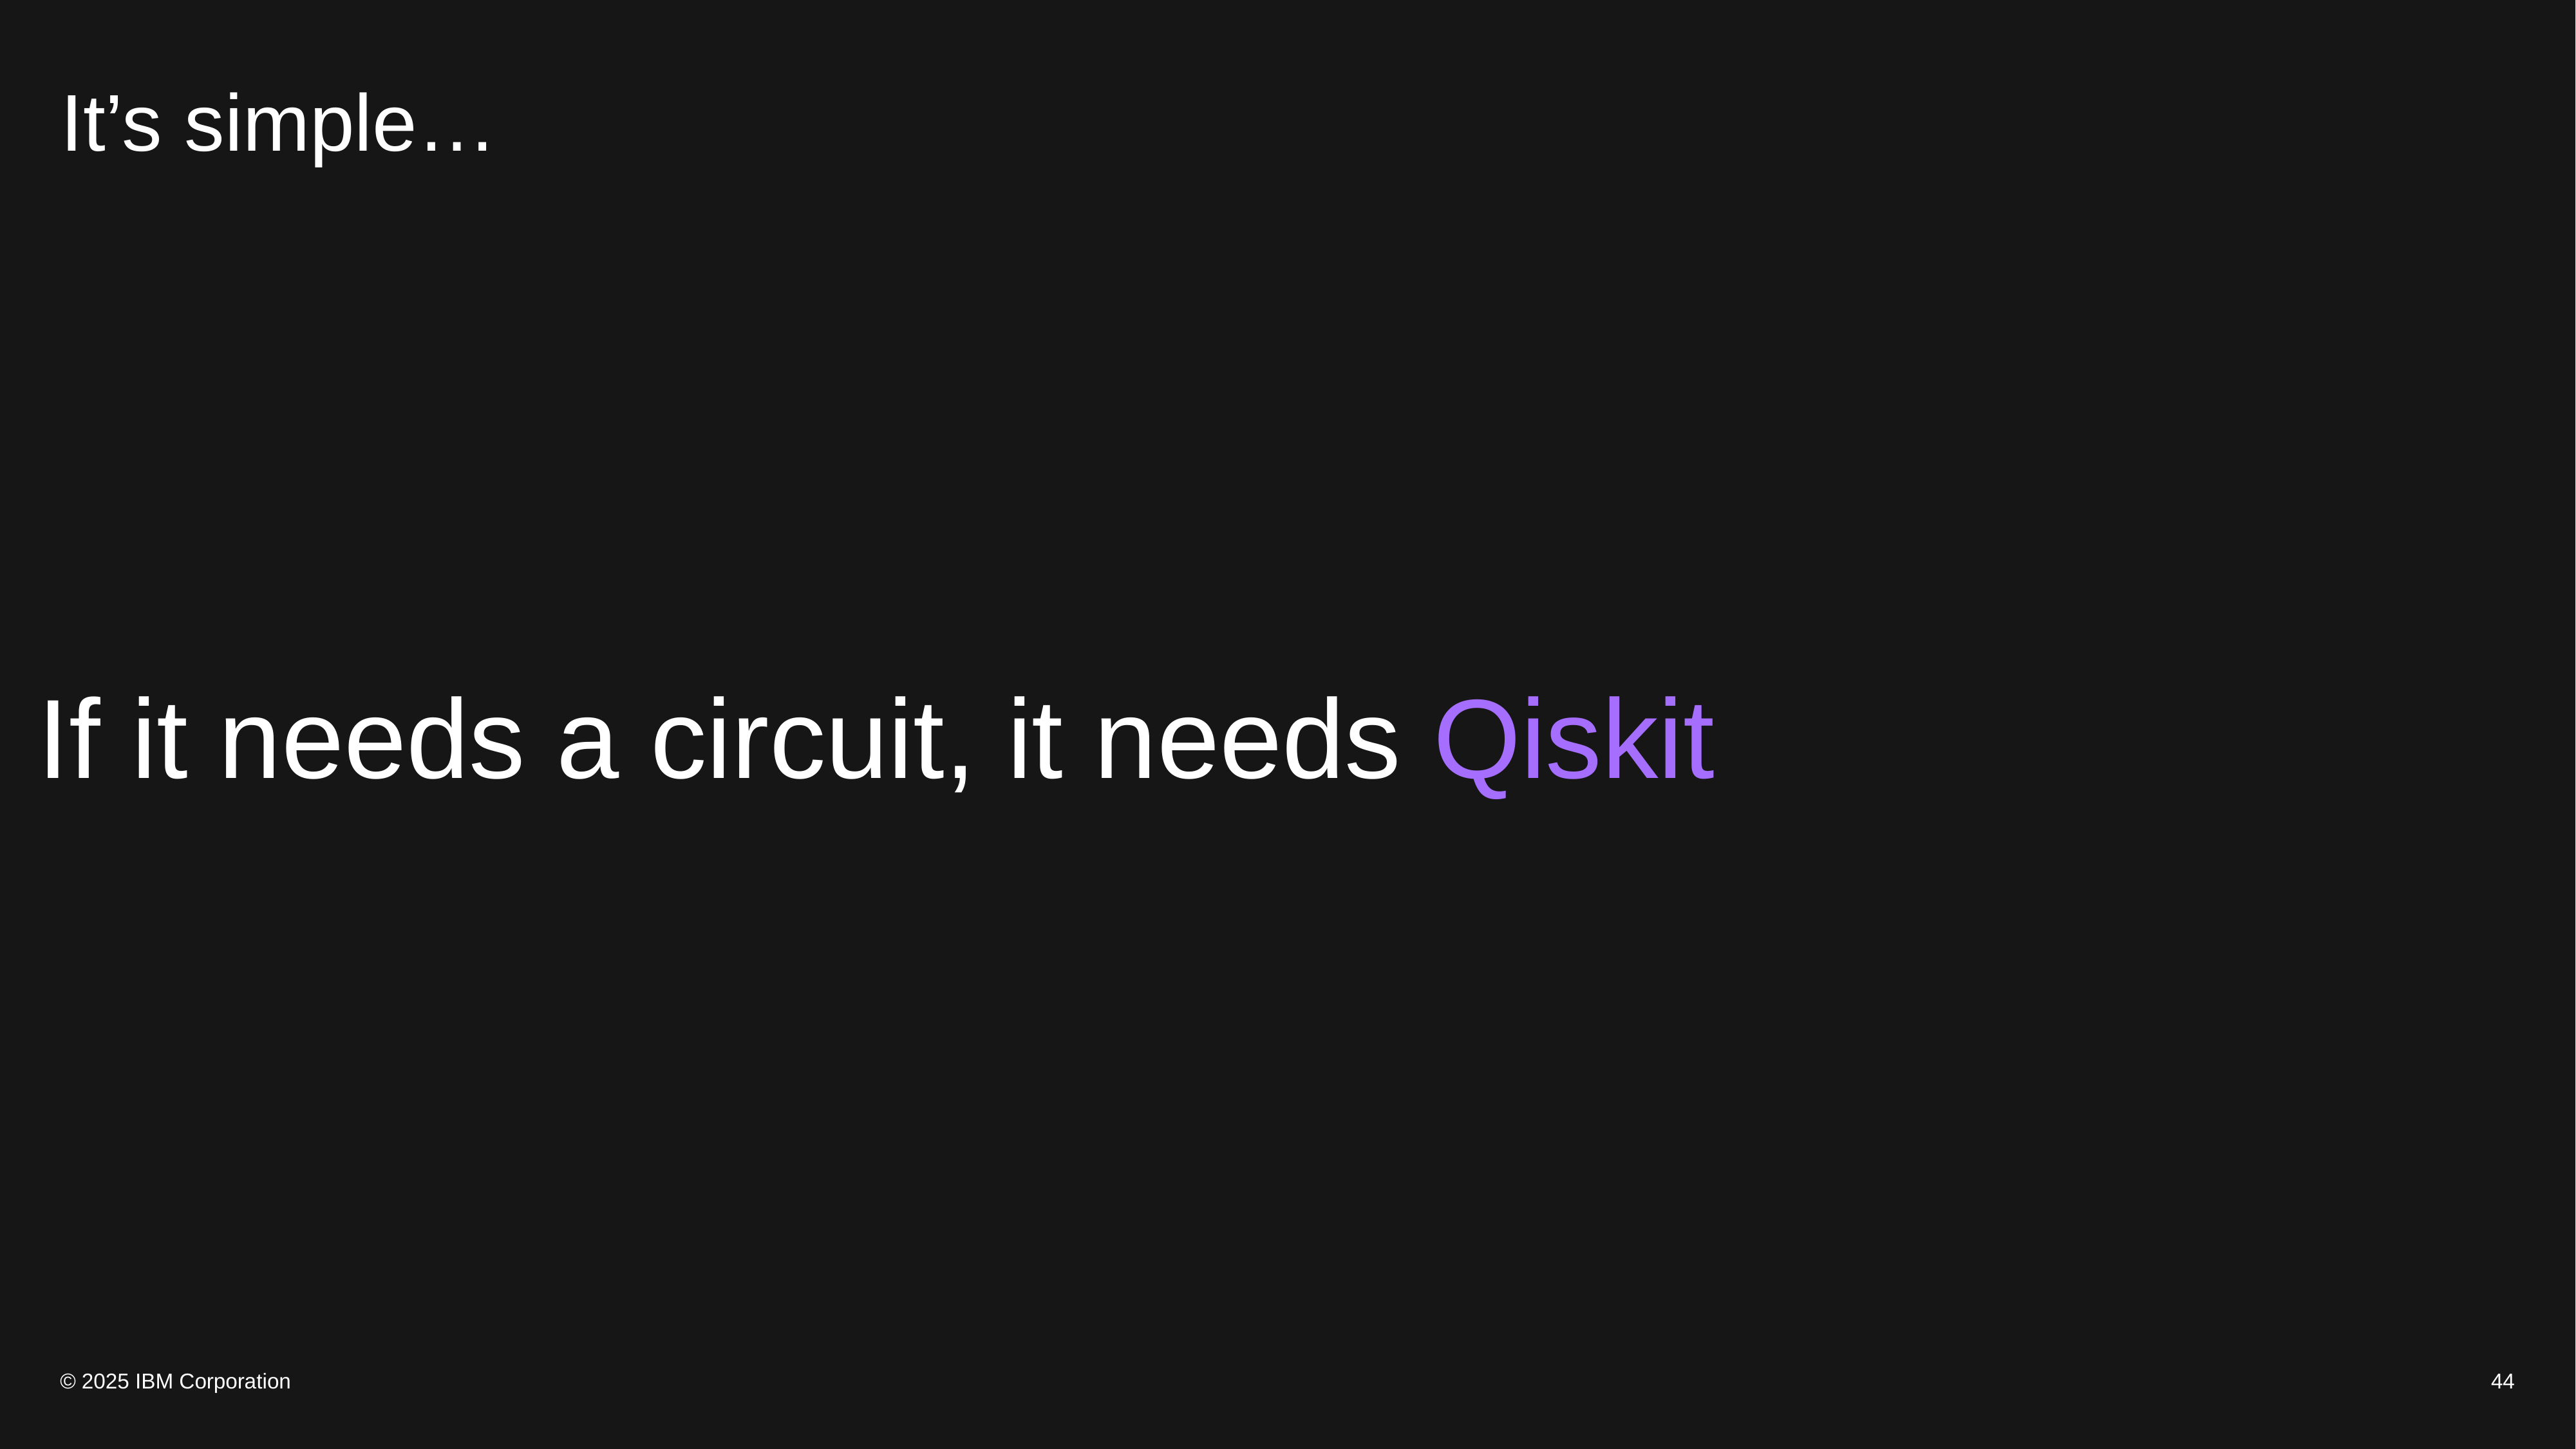

# It’s simple…
Slide ID: 2147483522
If it needs a circuit, it needs Qiskit
© 2025 IBM Corporation
44